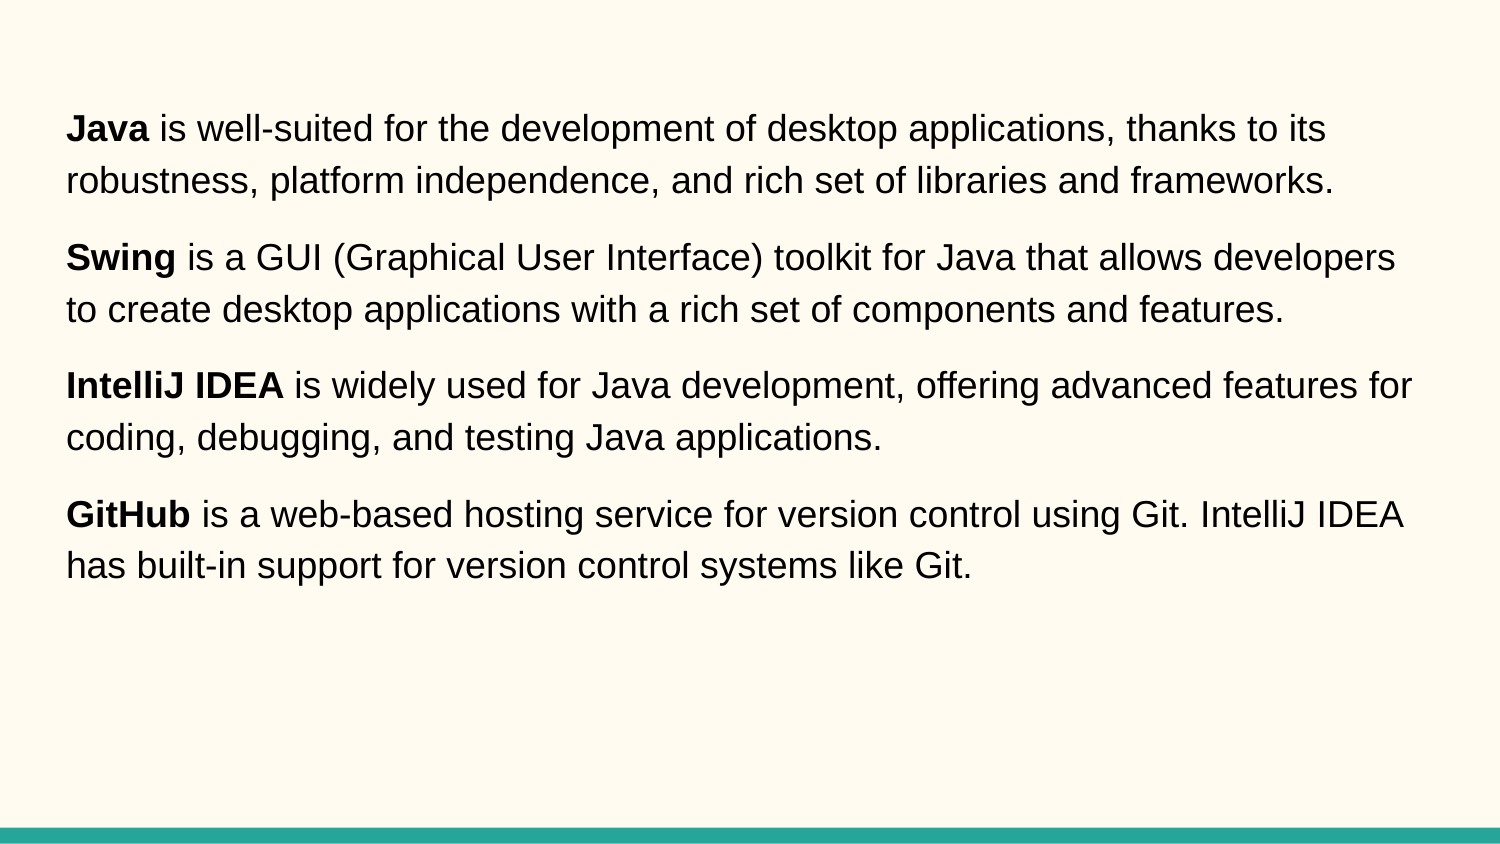

#
Java is well-suited for the development of desktop applications, thanks to its robustness, platform independence, and rich set of libraries and frameworks.
Swing is a GUI (Graphical User Interface) toolkit for Java that allows developers to create desktop applications with a rich set of components and features.
IntelliJ IDEA is widely used for Java development, offering advanced features for coding, debugging, and testing Java applications.
GitHub is a web-based hosting service for version control using Git. IntelliJ IDEA has built-in support for version control systems like Git.